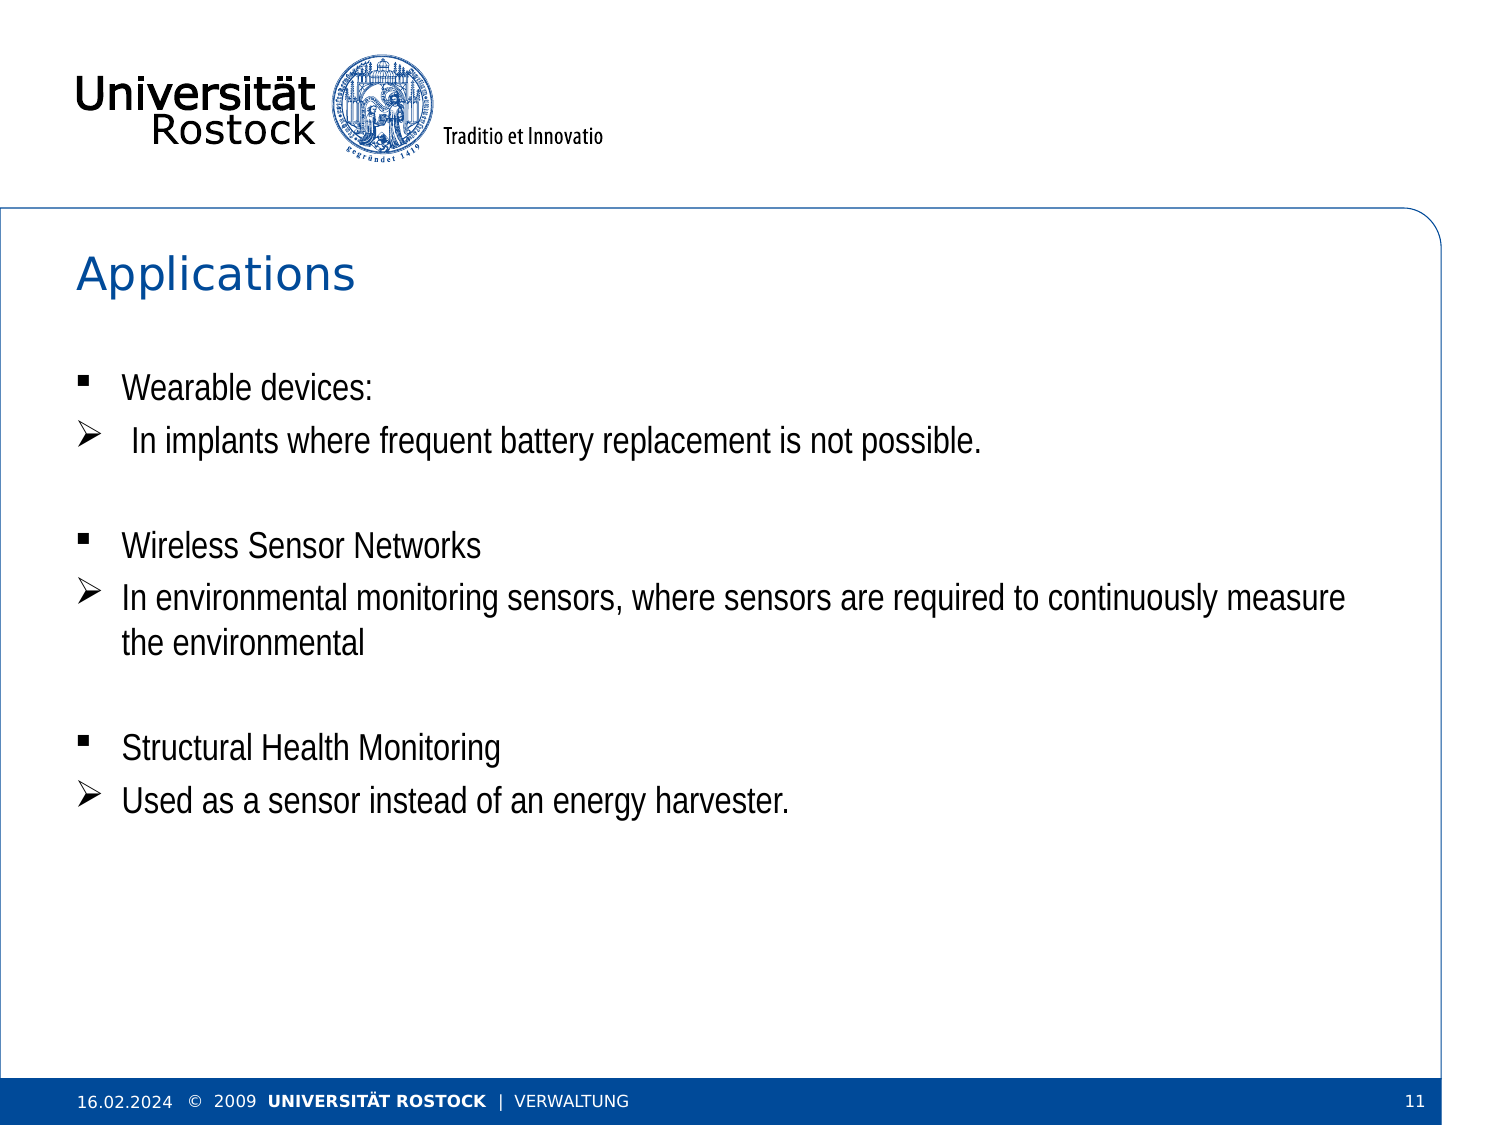

# Applications

Wearable devices:
In implants where frequent battery replacement is not possible.

Wireless Sensor Networks
In environmental monitoring sensors, where sensors are required to continuously measure the environmental

Structural Health Monitoring
Used as a sensor instead of an energy harvester.
©  2009  UNIVERSITÄT ROSTOCK  |  VERWALTUNG
11
16.02.2024